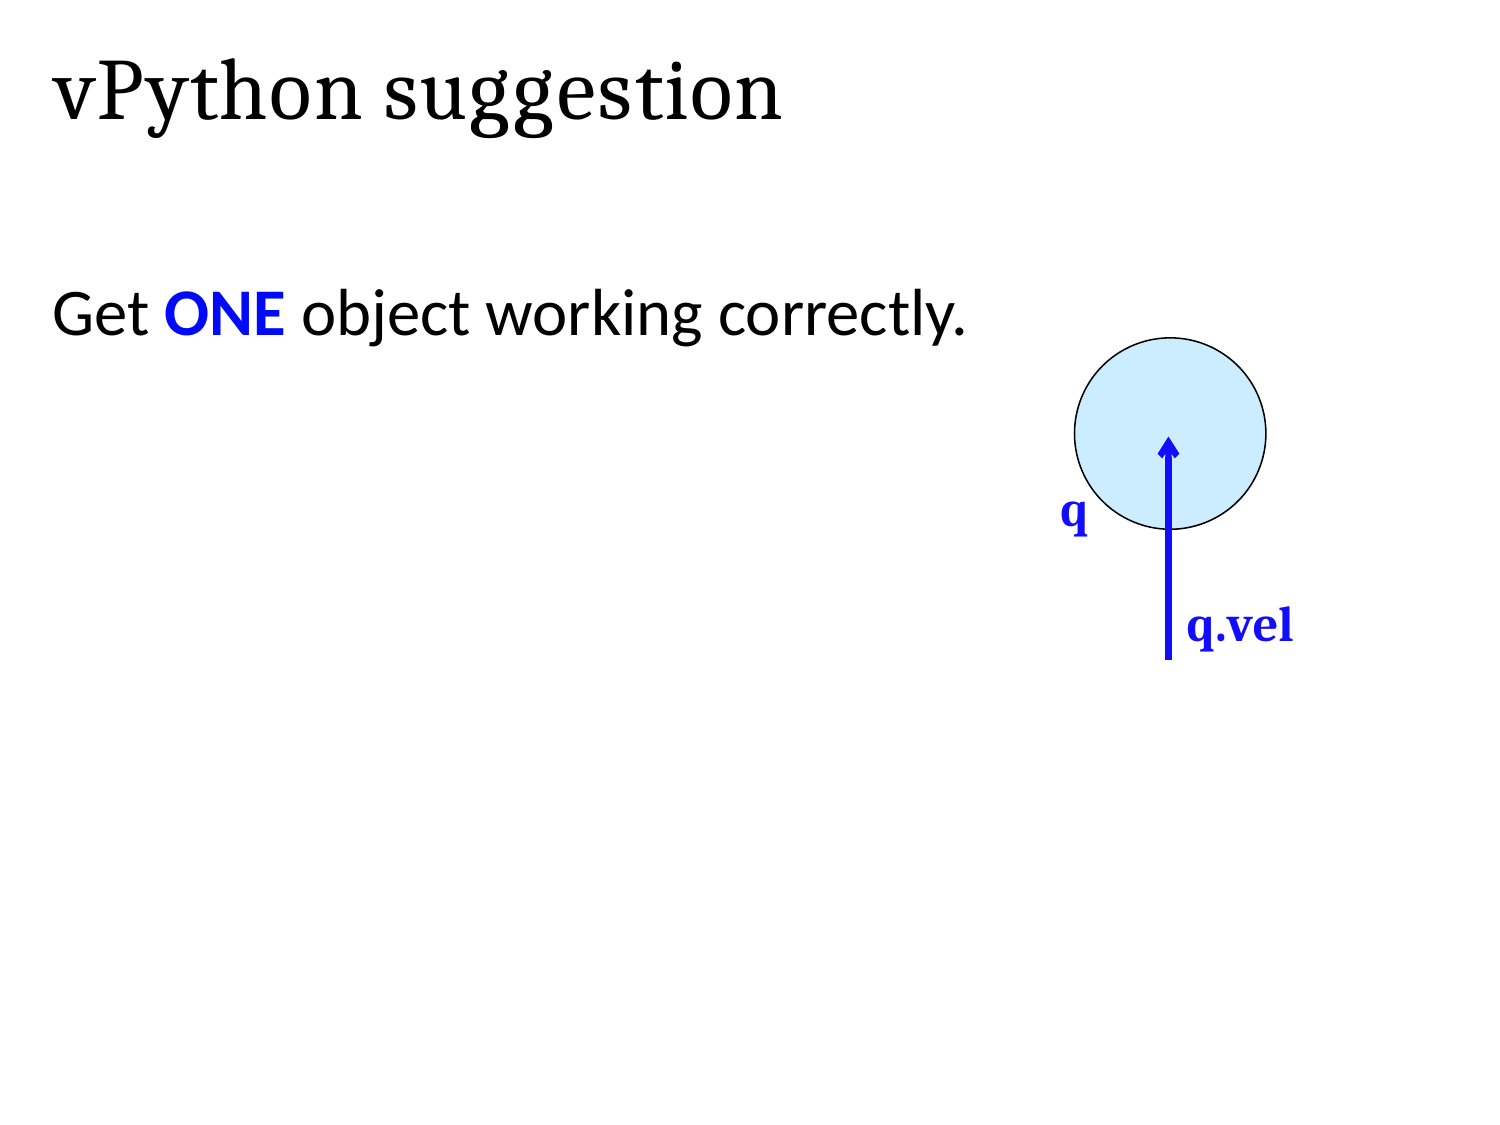

vPython suggestion
Get ONE object working correctly.

q
q.vel